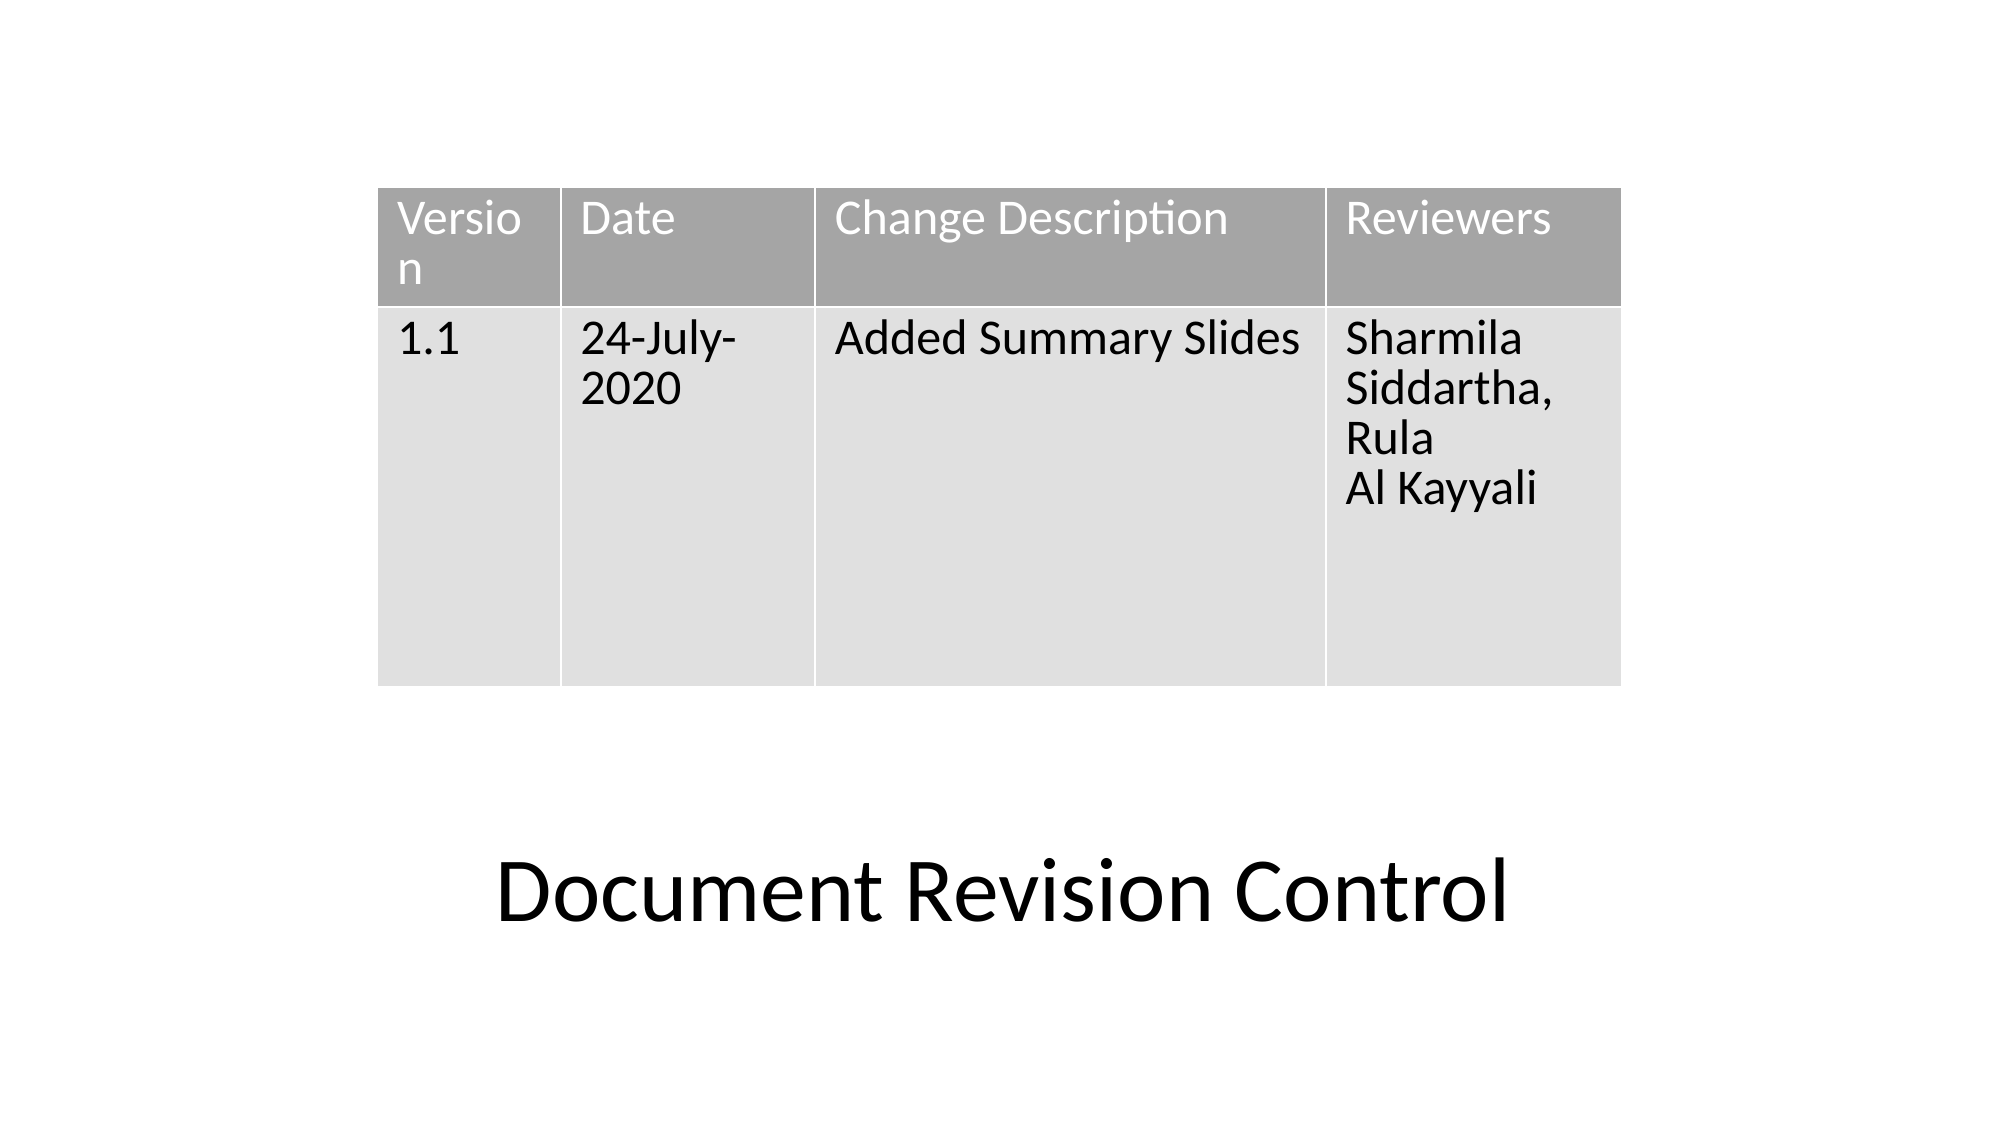

| Version | Date | Change Description | Reviewers |
| --- | --- | --- | --- |
| 1.1 | 24-July-2020 | Added Summary Slides | Sharmila Siddartha, Rula Al Kayyali |
# Document Revision Control